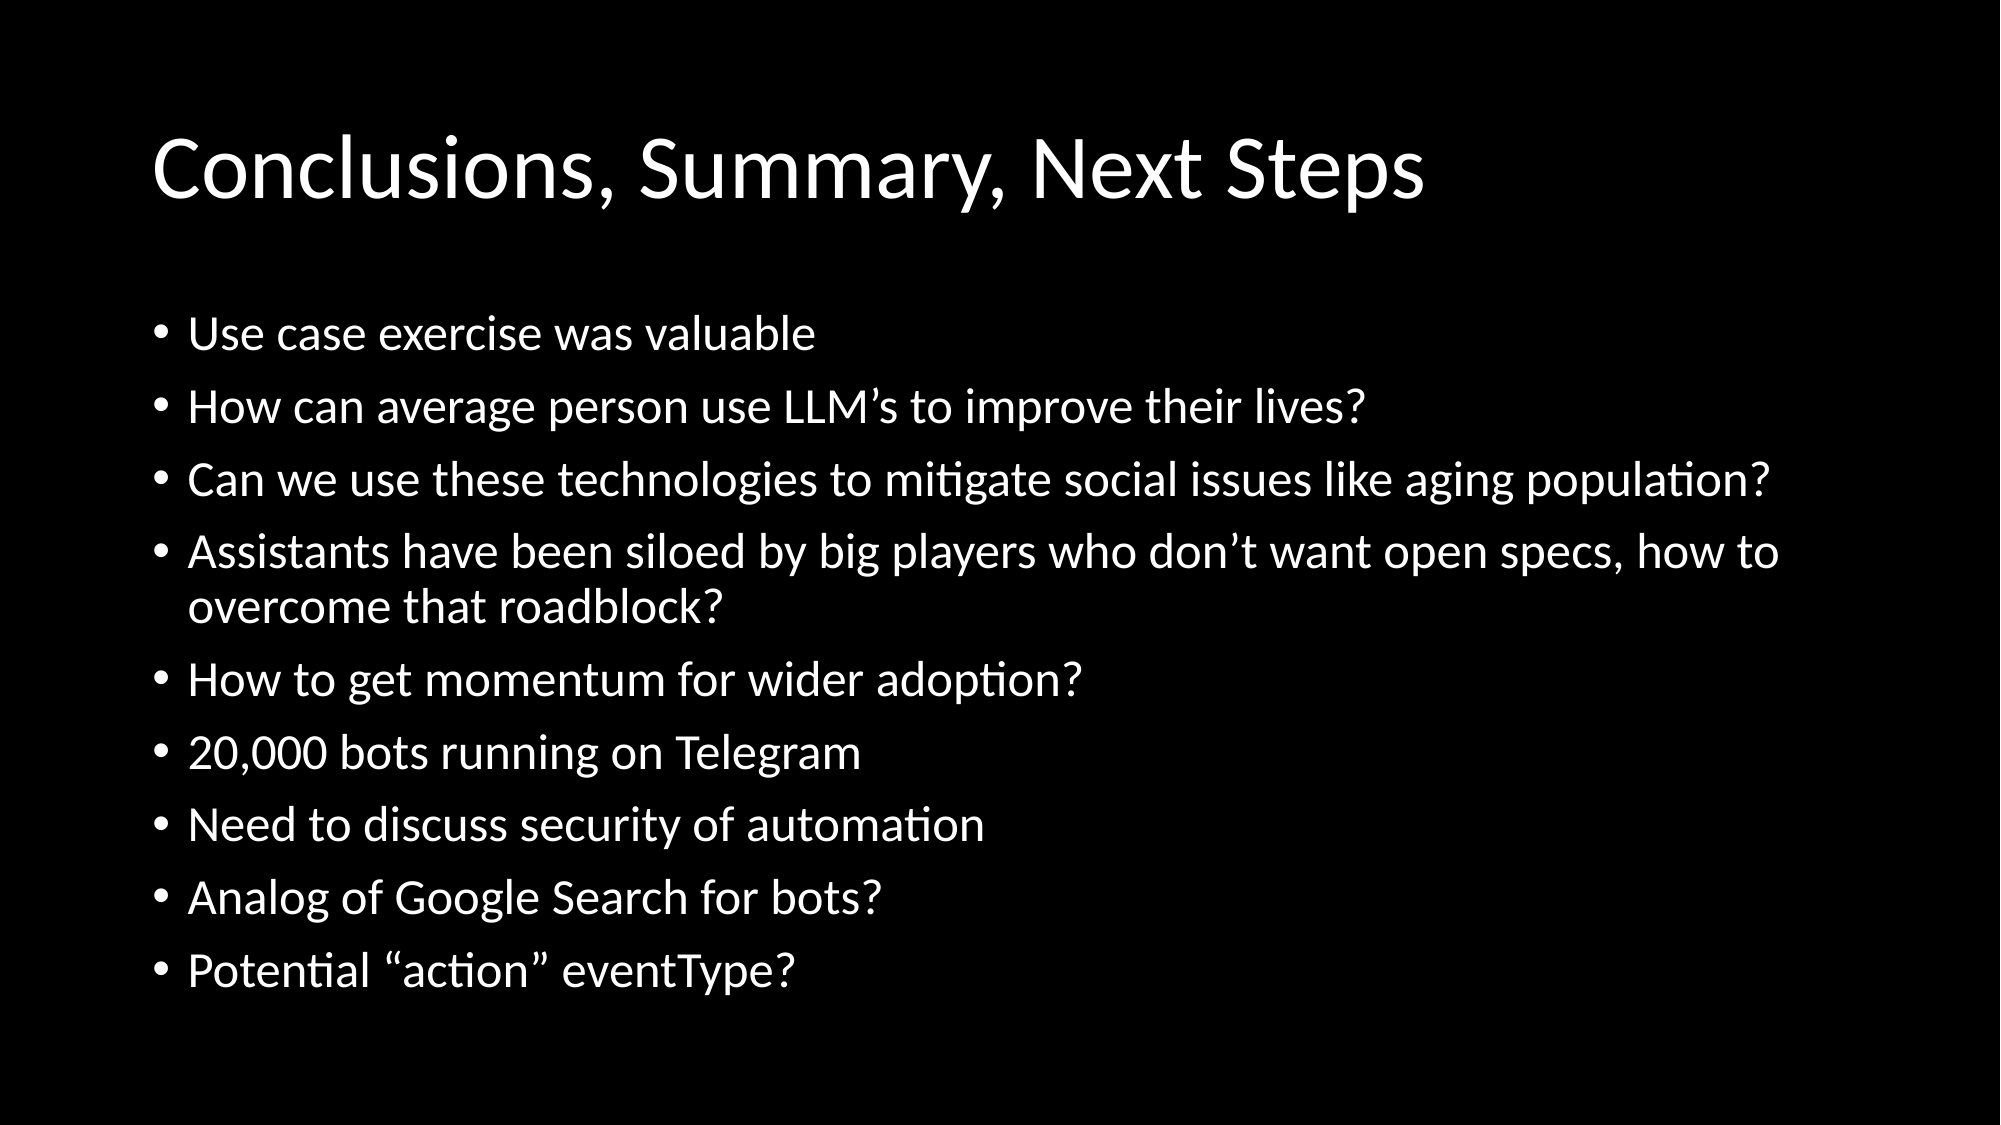

# Conclusions, Summary, Next Steps
Use case exercise was valuable
How can average person use LLM’s to improve their lives?
Can we use these technologies to mitigate social issues like aging population?
Assistants have been siloed by big players who don’t want open specs, how to overcome that roadblock?
How to get momentum for wider adoption?
20,000 bots running on Telegram
Need to discuss security of automation
Analog of Google Search for bots?
Potential “action” eventType?